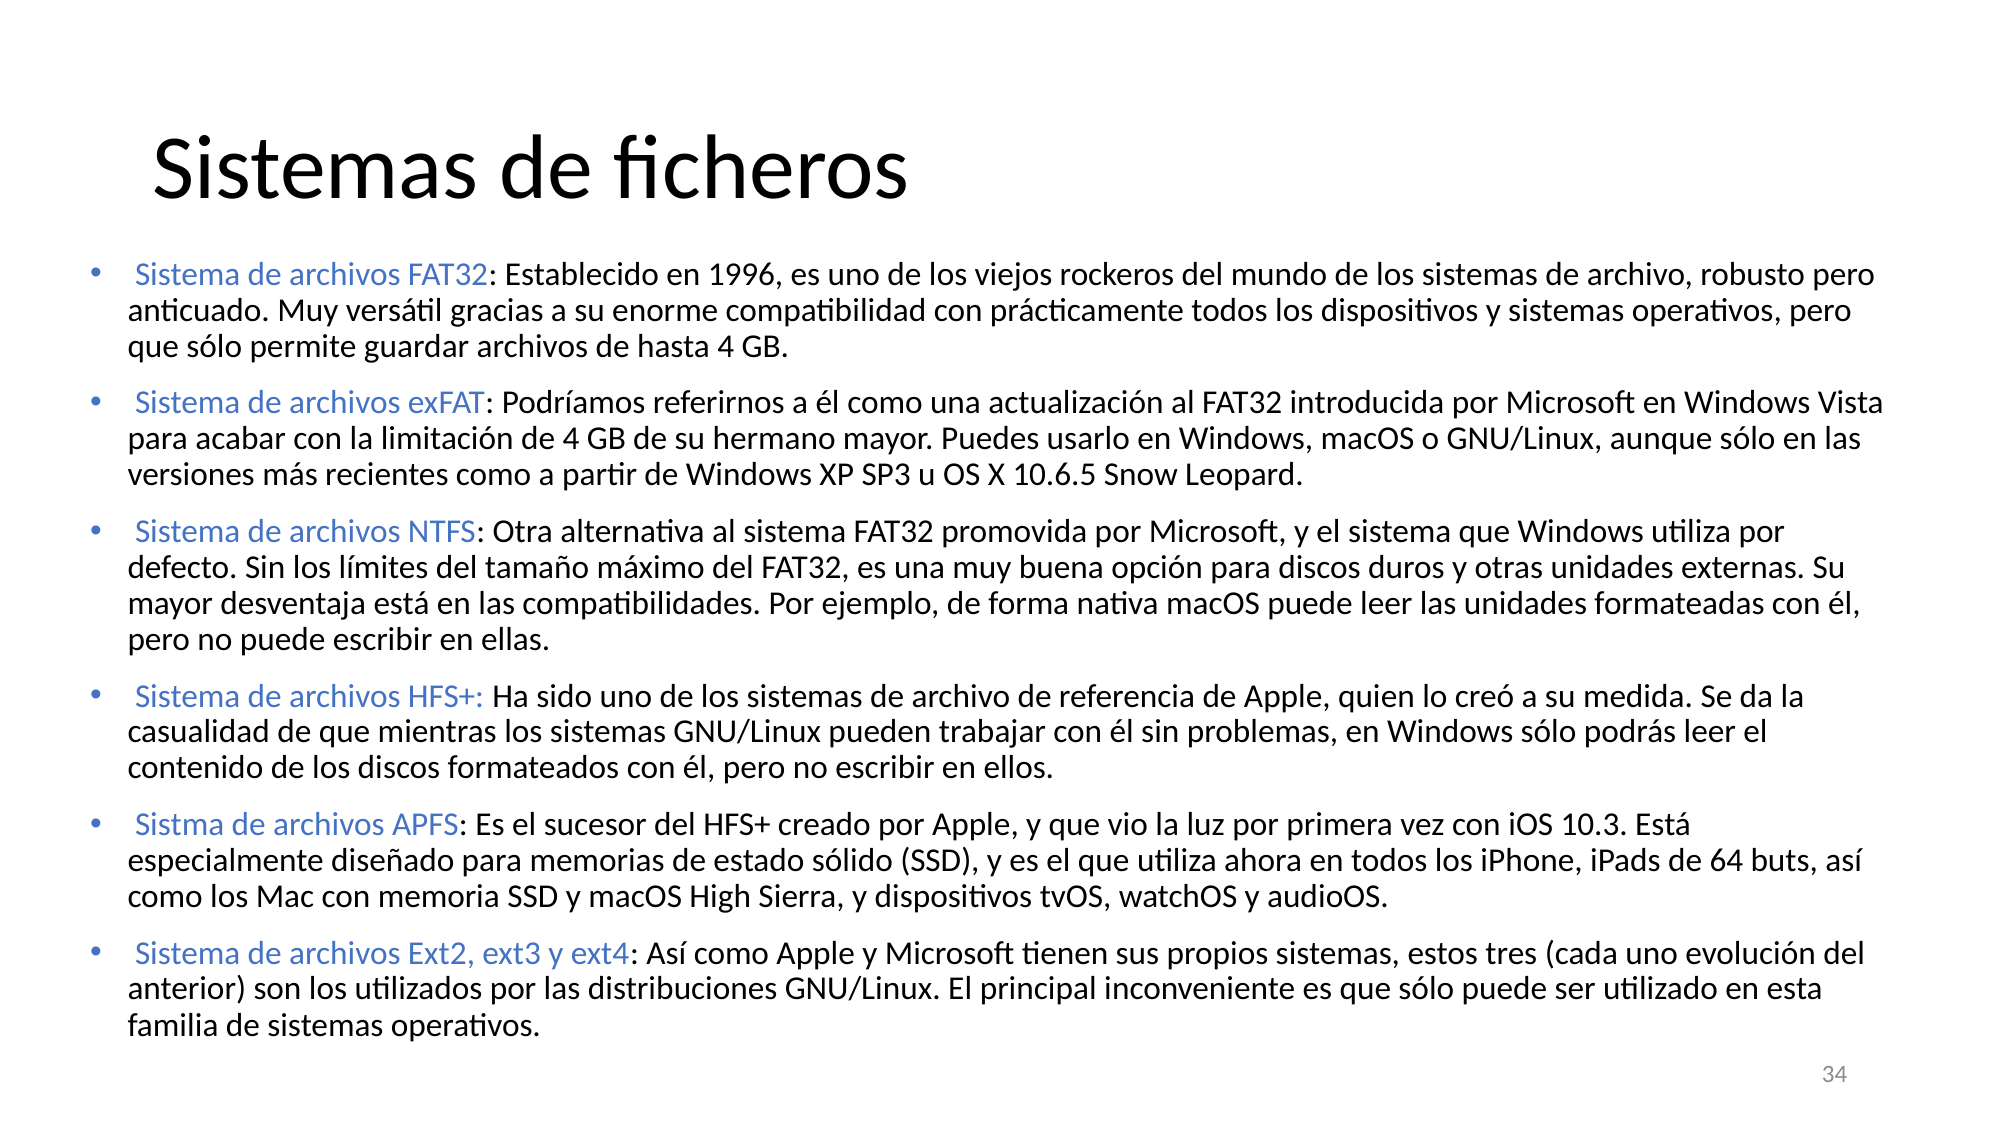

# Sistemas de ficheros
 Sistema de archivos FAT32: Establecido en 1996, es uno de los viejos rockeros del mundo de los sistemas de archivo, robusto pero anticuado. Muy versátil gracias a su enorme compatibilidad con prácticamente todos los dispositivos y sistemas operativos, pero que sólo permite guardar archivos de hasta 4 GB.
 Sistema de archivos exFAT: Podríamos referirnos a él como una actualización al FAT32 introducida por Microsoft en Windows Vista para acabar con la limitación de 4 GB de su hermano mayor. Puedes usarlo en Windows, macOS o GNU/Linux, aunque sólo en las versiones más recientes como a partir de Windows XP SP3 u OS X 10.6.5 Snow Leopard.
 Sistema de archivos NTFS: Otra alternativa al sistema FAT32 promovida por Microsoft, y el sistema que Windows utiliza por defecto. Sin los límites del tamaño máximo del FAT32, es una muy buena opción para discos duros y otras unidades externas. Su mayor desventaja está en las compatibilidades. Por ejemplo, de forma nativa macOS puede leer las unidades formateadas con él, pero no puede escribir en ellas.
 Sistema de archivos HFS+: Ha sido uno de los sistemas de archivo de referencia de Apple, quien lo creó a su medida. Se da la casualidad de que mientras los sistemas GNU/Linux pueden trabajar con él sin problemas, en Windows sólo podrás leer el contenido de los discos formateados con él, pero no escribir en ellos.
 Sistma de archivos APFS: Es el sucesor del HFS+ creado por Apple, y que vio la luz por primera vez con iOS 10.3. Está especialmente diseñado para memorias de estado sólido (SSD), y es el que utiliza ahora en todos los iPhone, iPads de 64 buts, así como los Mac con memoria SSD y macOS High Sierra, y dispositivos tvOS, watchOS y audioOS.
 Sistema de archivos Ext2, ext3 y ext4: Así como Apple y Microsoft tienen sus propios sistemas, estos tres (cada uno evolución del anterior) son los utilizados por las distribuciones GNU/Linux. El principal inconveniente es que sólo puede ser utilizado en esta familia de sistemas operativos.
34